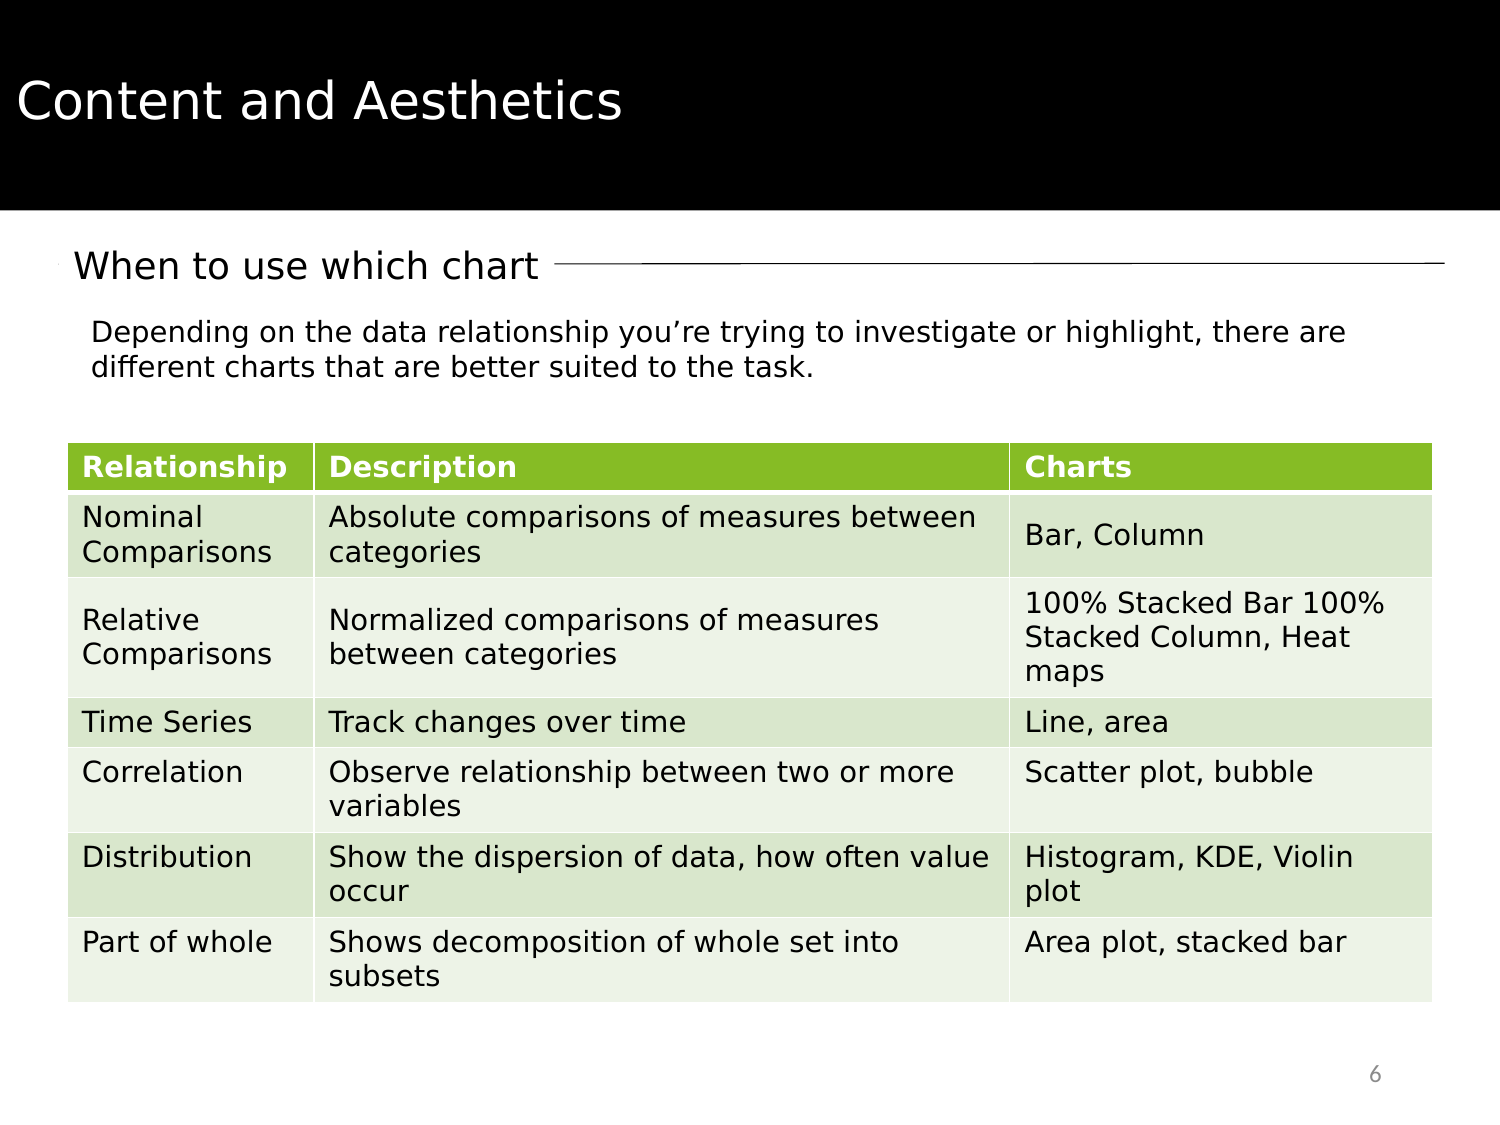

# Content and Aesthetics
When to use which chart
Depending on the data relationship you’re trying to investigate or highlight, there are different charts that are better suited to the task.

| Relationship | Description | Charts |
| --- | --- | --- |
| Nominal Comparisons | Absolute comparisons of measures between categories | Bar, Column |
| Relative Comparisons | Normalized comparisons of measures between categories | 100% Stacked Bar 100% Stacked Column, Heat maps |
| Time Series | Track changes over time | Line, area |
| Correlation | Observe relationship between two or more variables | Scatter plot, bubble |
| Distribution | Show the dispersion of data, how often value occur | Histogram, KDE, Violin plot |
| Part of whole | Shows decomposition of whole set into subsets | Area plot, stacked bar |
6